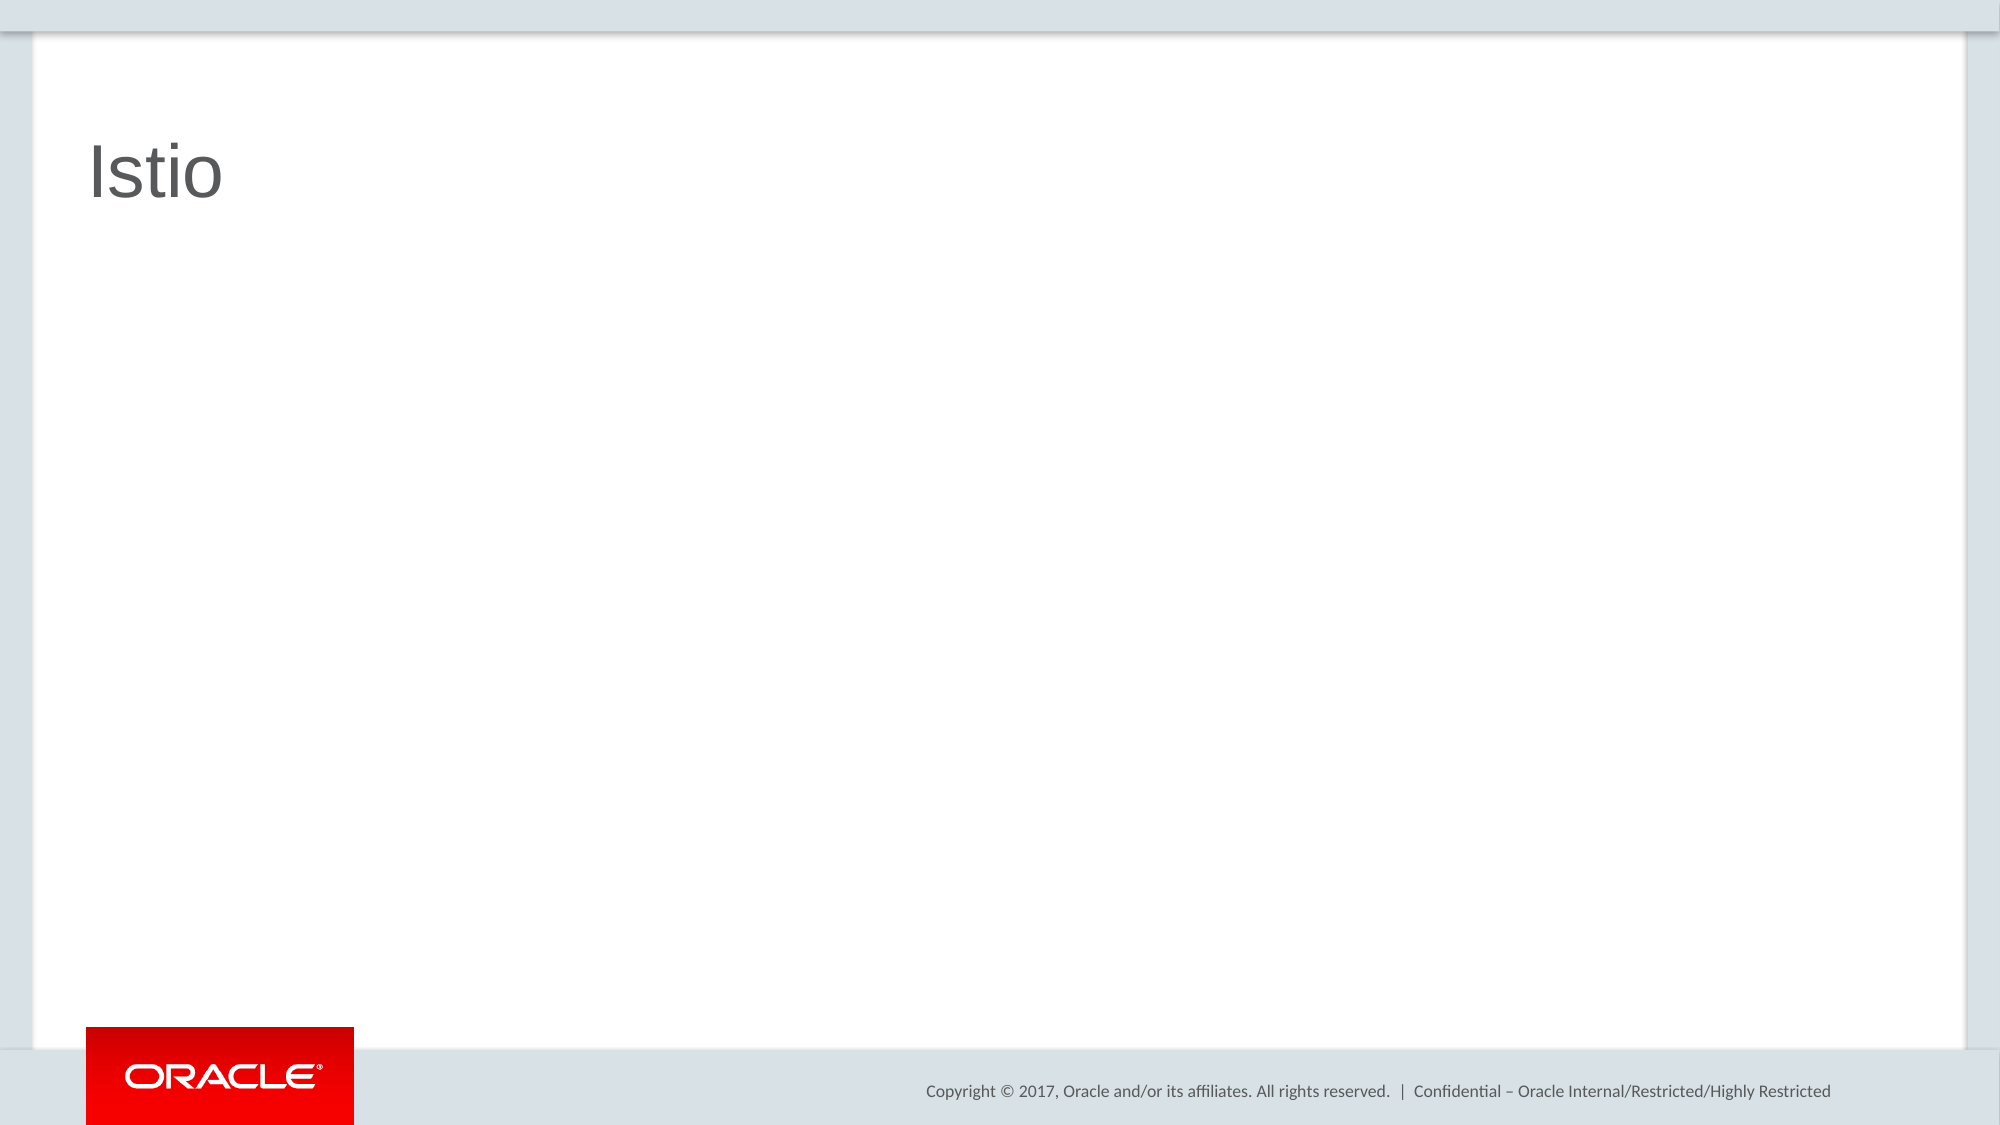

# Istio

Confidential – Oracle Internal/Restricted/Highly Restricted
13